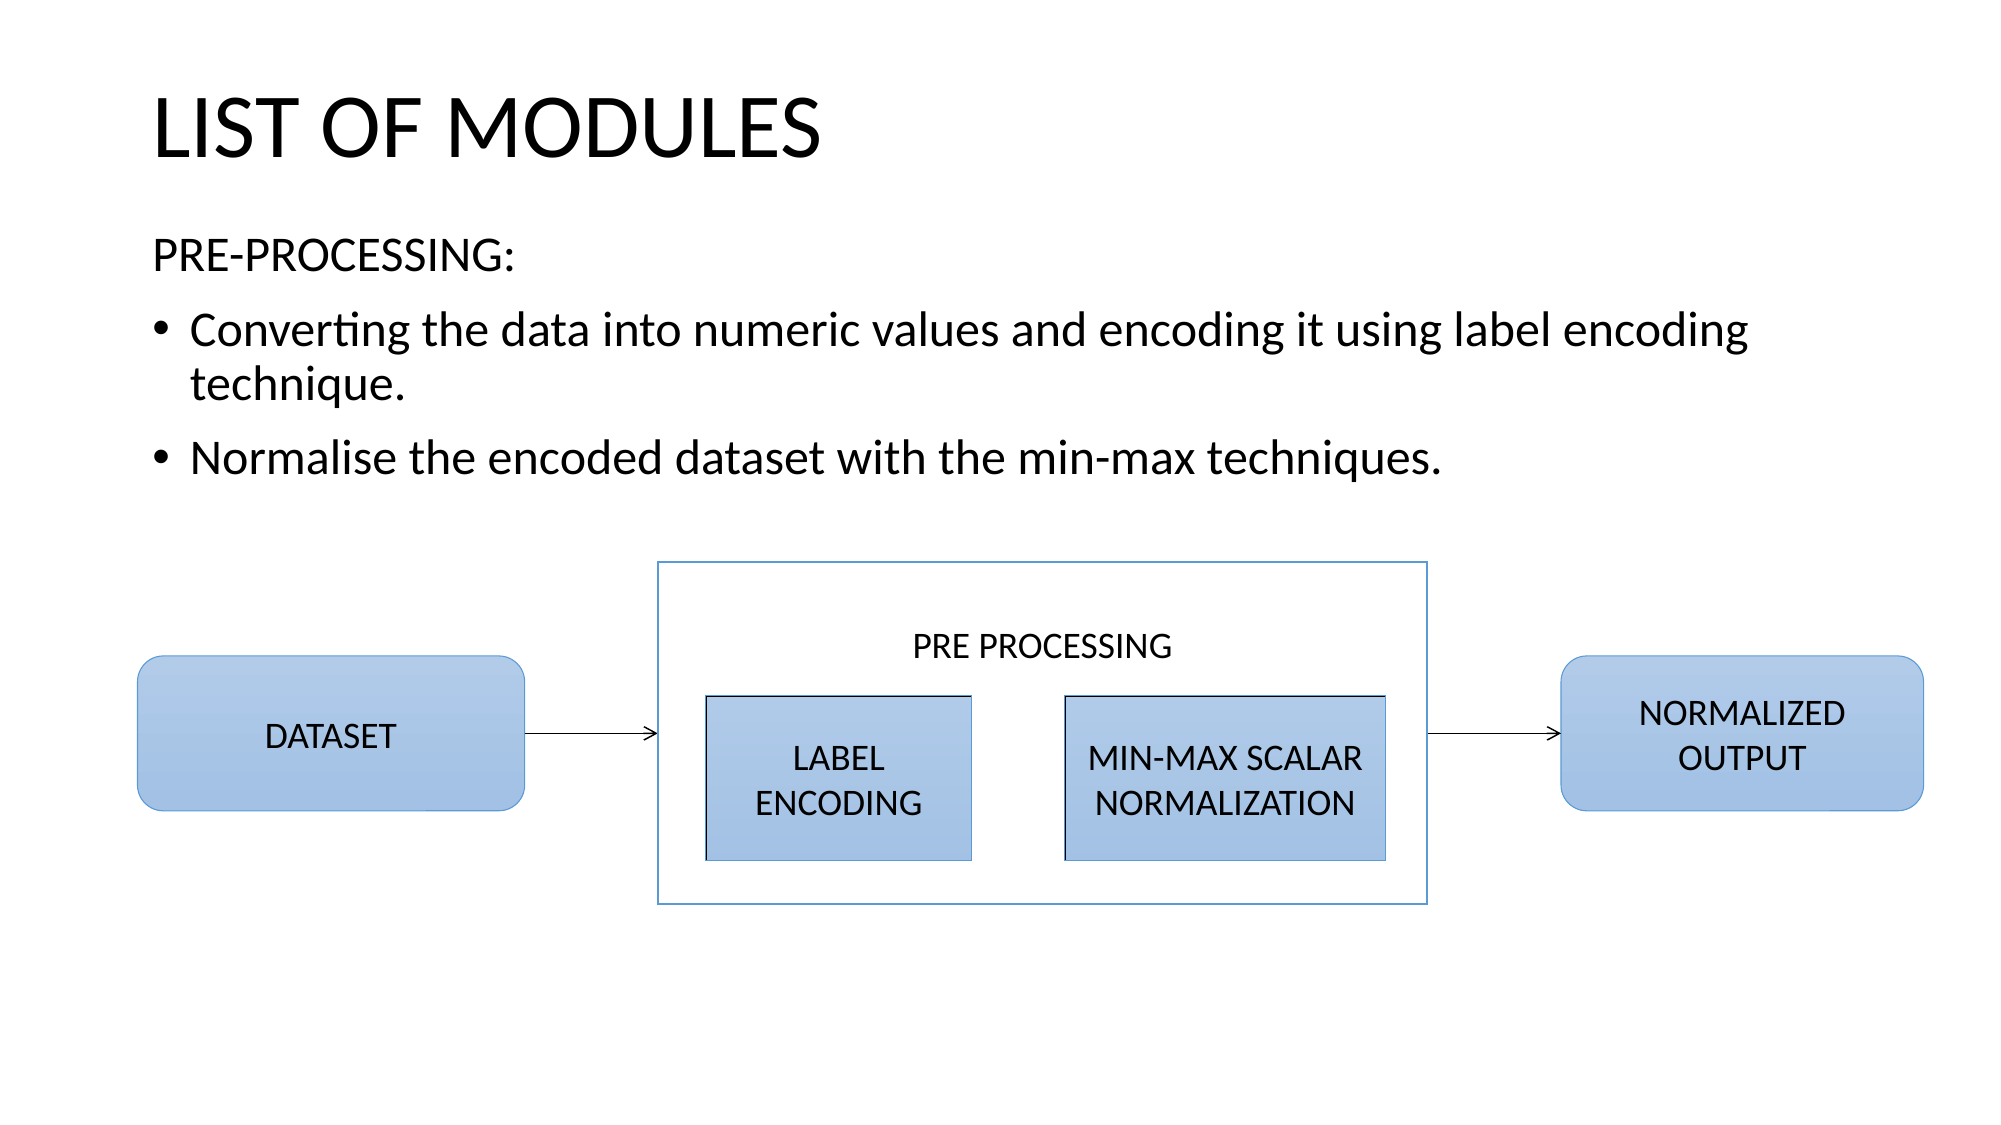

# LIST OF MODULES
PRE-PROCESSING:
Converting the data into numeric values and encoding it using label encoding technique.
Normalise the encoded dataset with the min-max techniques.
PRE PROCESSING

DATASET
NORMALIZED OUTPUT
LABEL ENCODING
MIN-MAX SCALAR NORMALIZATION